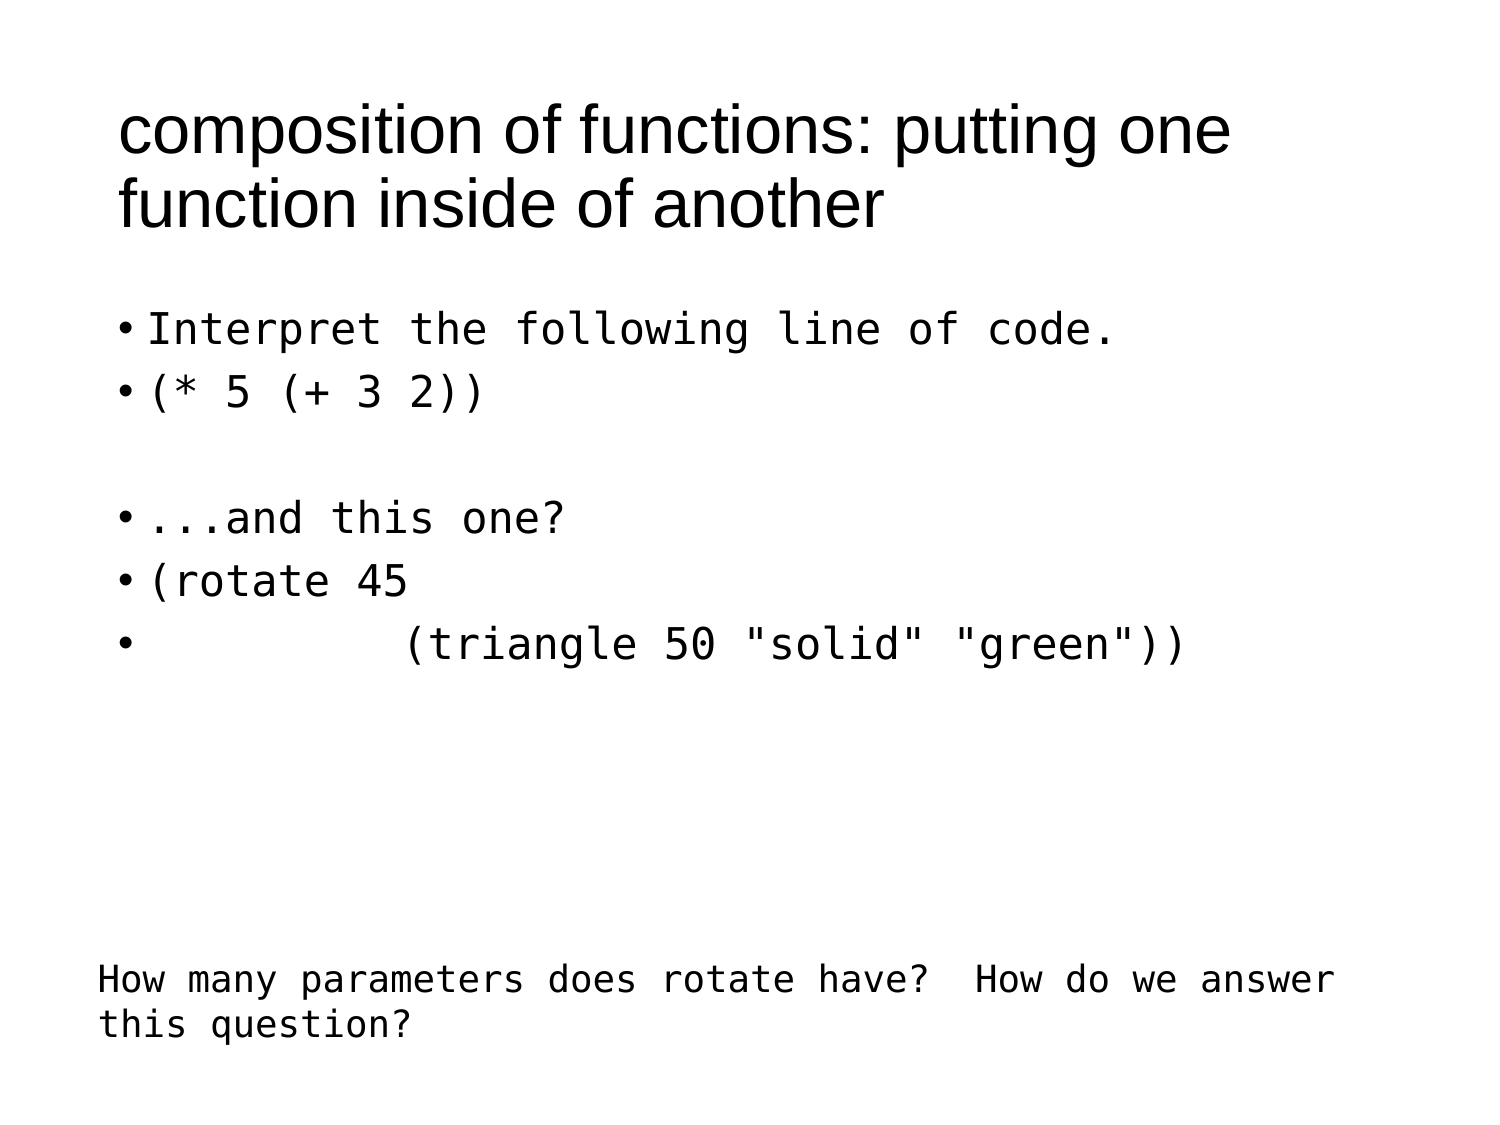

# composition of functions: putting one function inside of another
Interpret the following line of code.
(* 5 (+ 3 2))

...and this one?
(rotate 45
	    (triangle 50 "solid" "green"))
How many parameters does rotate have?  How do we answer this question?